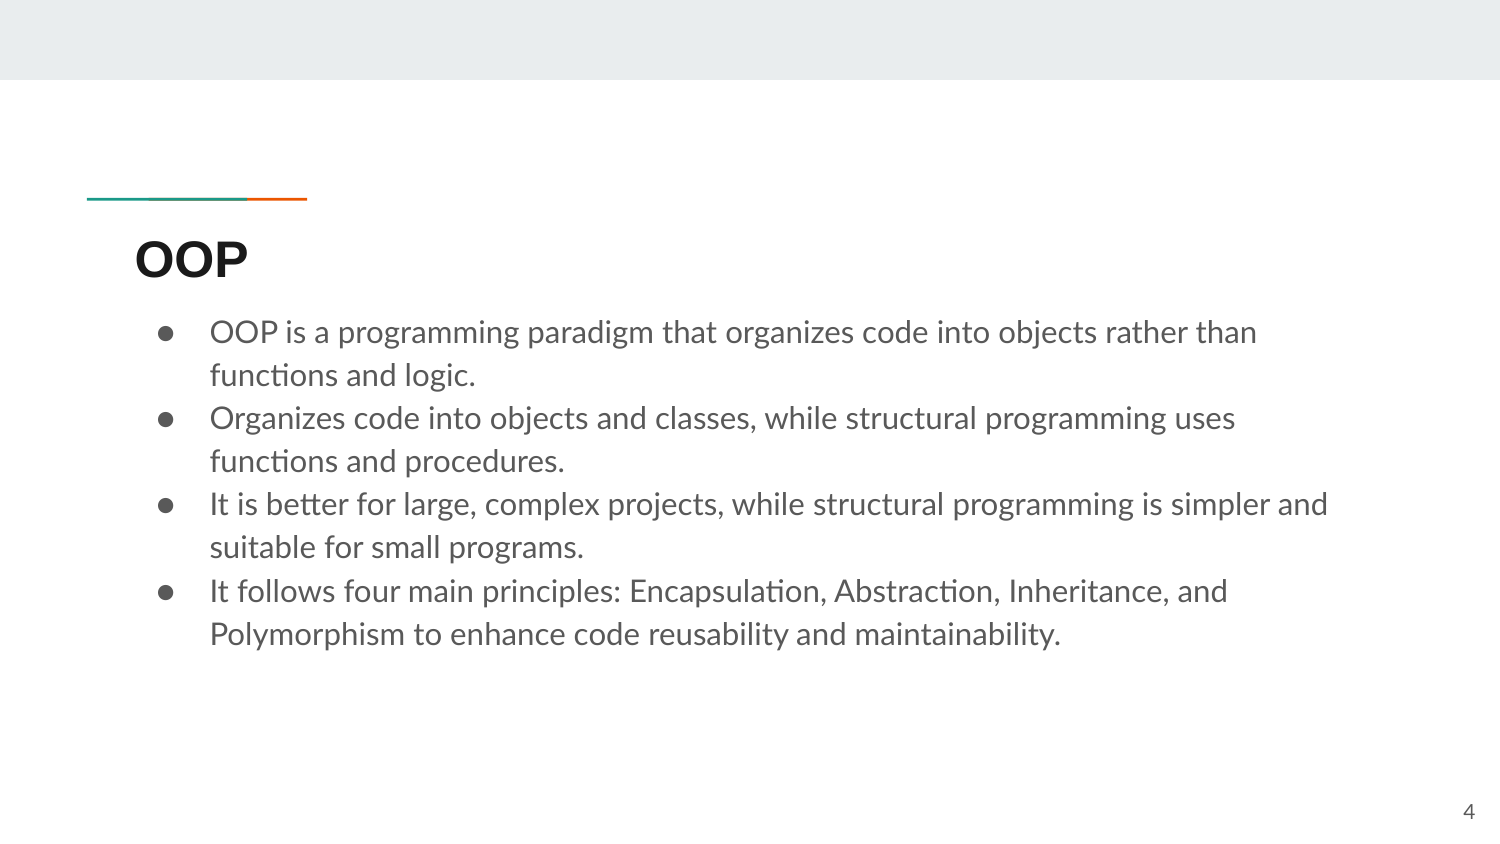

# OOP
OOP is a programming paradigm that organizes code into objects rather than functions and logic.
Organizes code into objects and classes, while structural programming uses functions and procedures.
It is better for large, complex projects, while structural programming is simpler and suitable for small programs.
It follows four main principles: Encapsulation, Abstraction, Inheritance, and Polymorphism to enhance code reusability and maintainability.
4